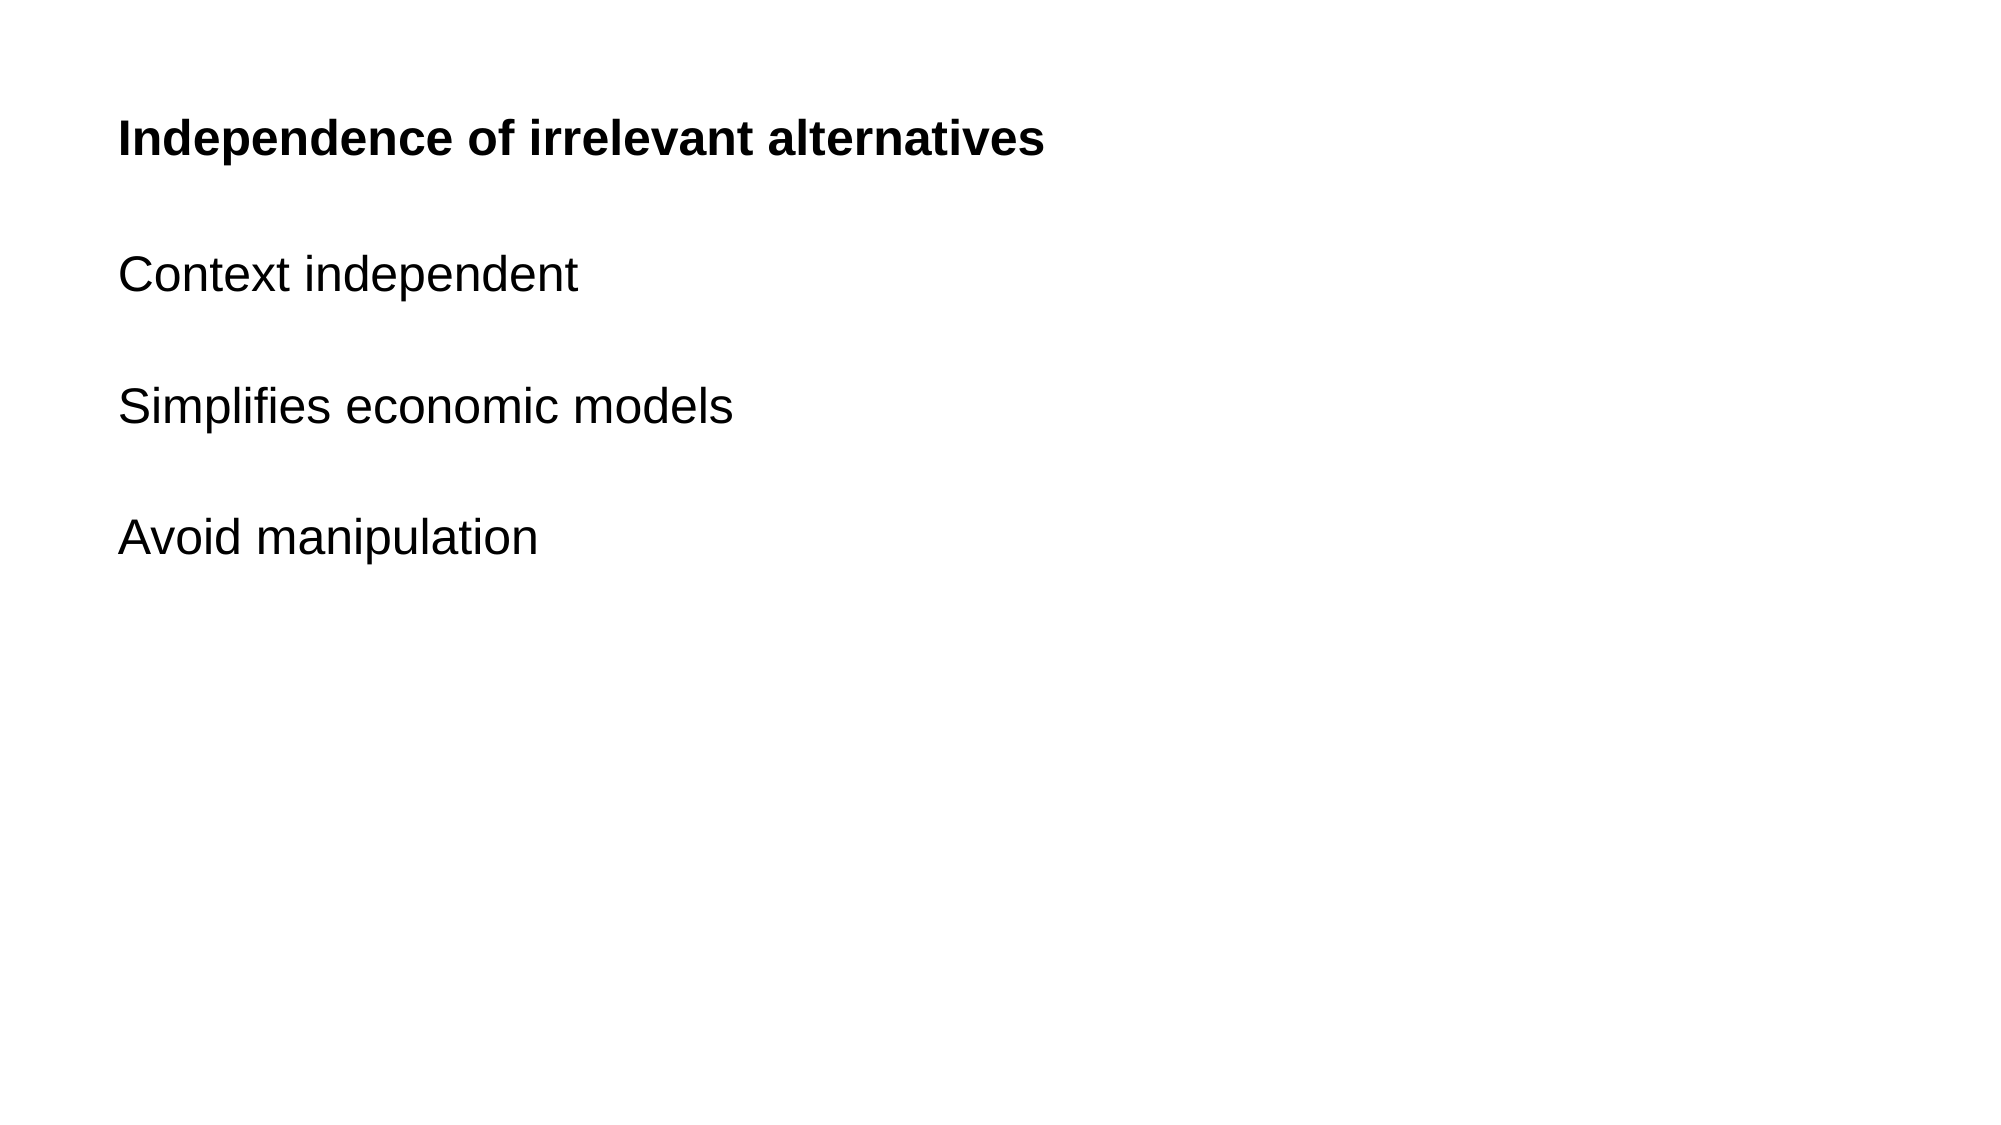

# Independence of irrelevant alternatives
Context independent

Simplifies economic models

Avoid manipulation